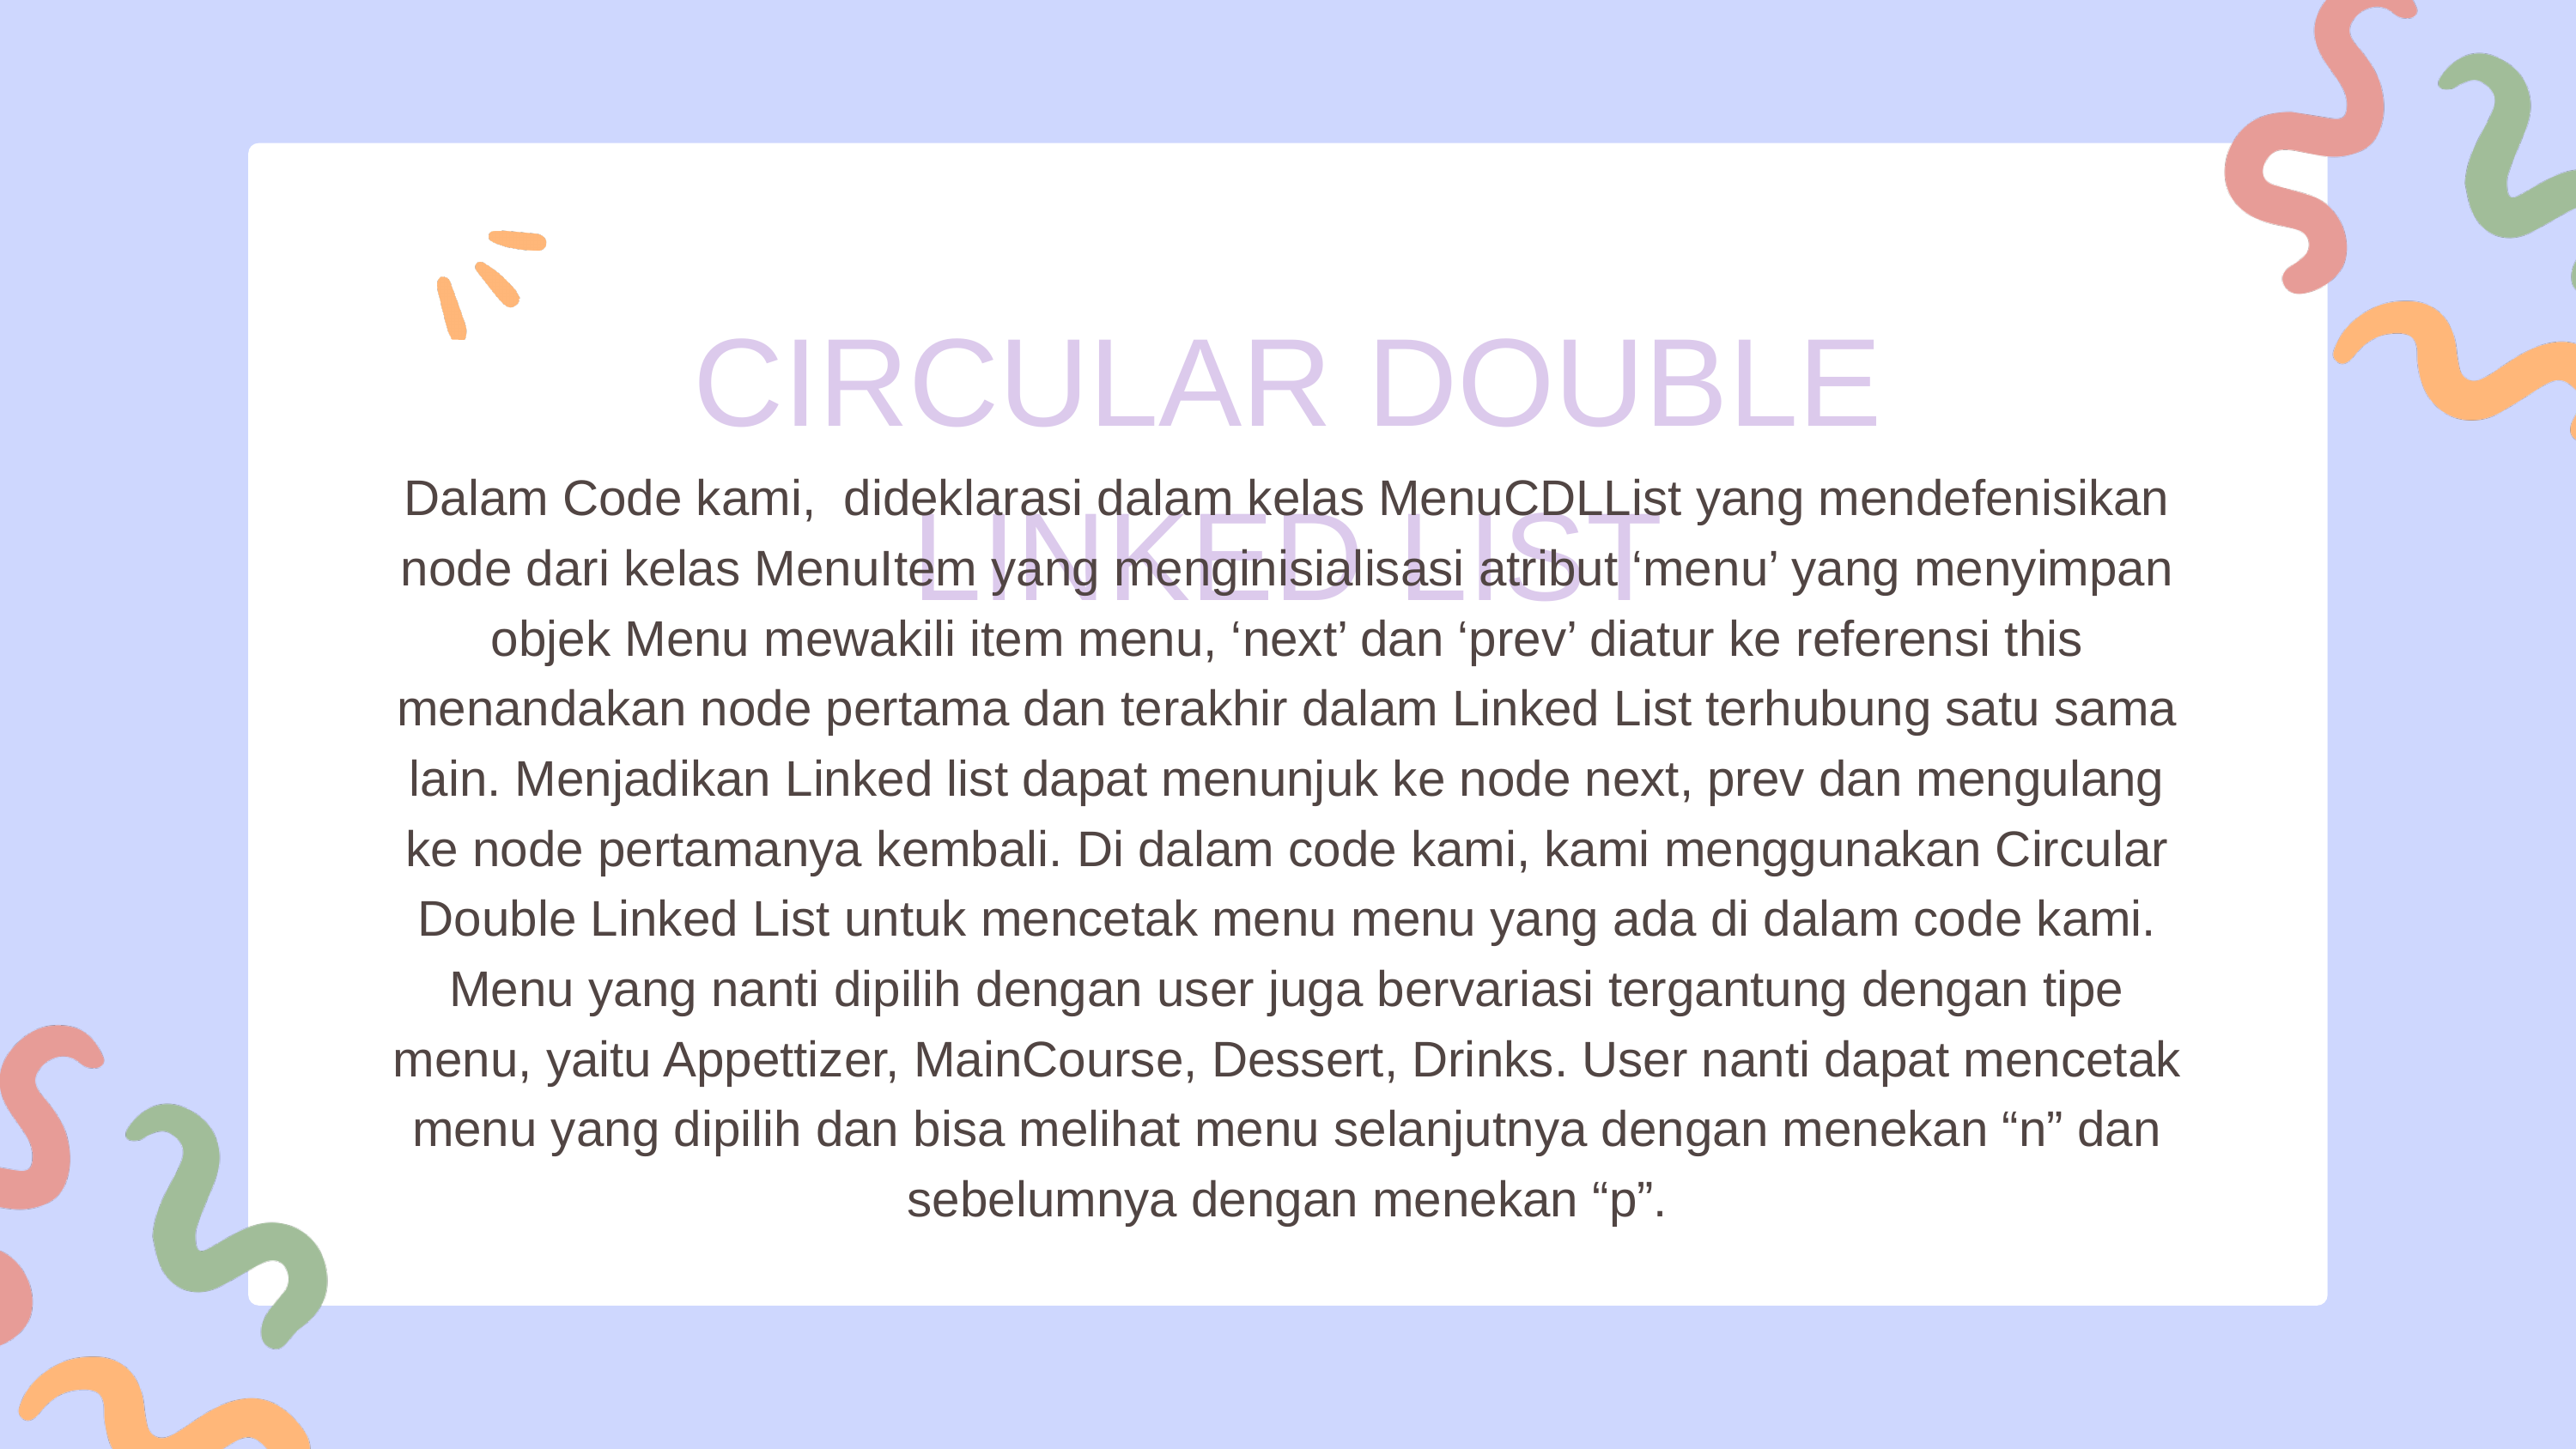

CIRCULAR DOUBLE LINKED LIST
Dalam Code kami,  dideklarasi dalam kelas MenuCDLList yang mendefenisikan node dari kelas MenuItem yang menginisialisasi atribut ‘menu’ yang menyimpan objek Menu mewakili item menu, ‘next’ dan ‘prev’ diatur ke referensi this menandakan node pertama dan terakhir dalam Linked List terhubung satu sama lain. Menjadikan Linked list dapat menunjuk ke node next, prev dan mengulang ke node pertamanya kembali. Di dalam code kami, kami menggunakan Circular Double Linked List untuk mencetak menu menu yang ada di dalam code kami. Menu yang nanti dipilih dengan user juga bervariasi tergantung dengan tipe menu, yaitu Appettizer, MainCourse, Dessert, Drinks. User nanti dapat mencetak menu yang dipilih dan bisa melihat menu selanjutnya dengan menekan “n” dan sebelumnya dengan menekan “p”.